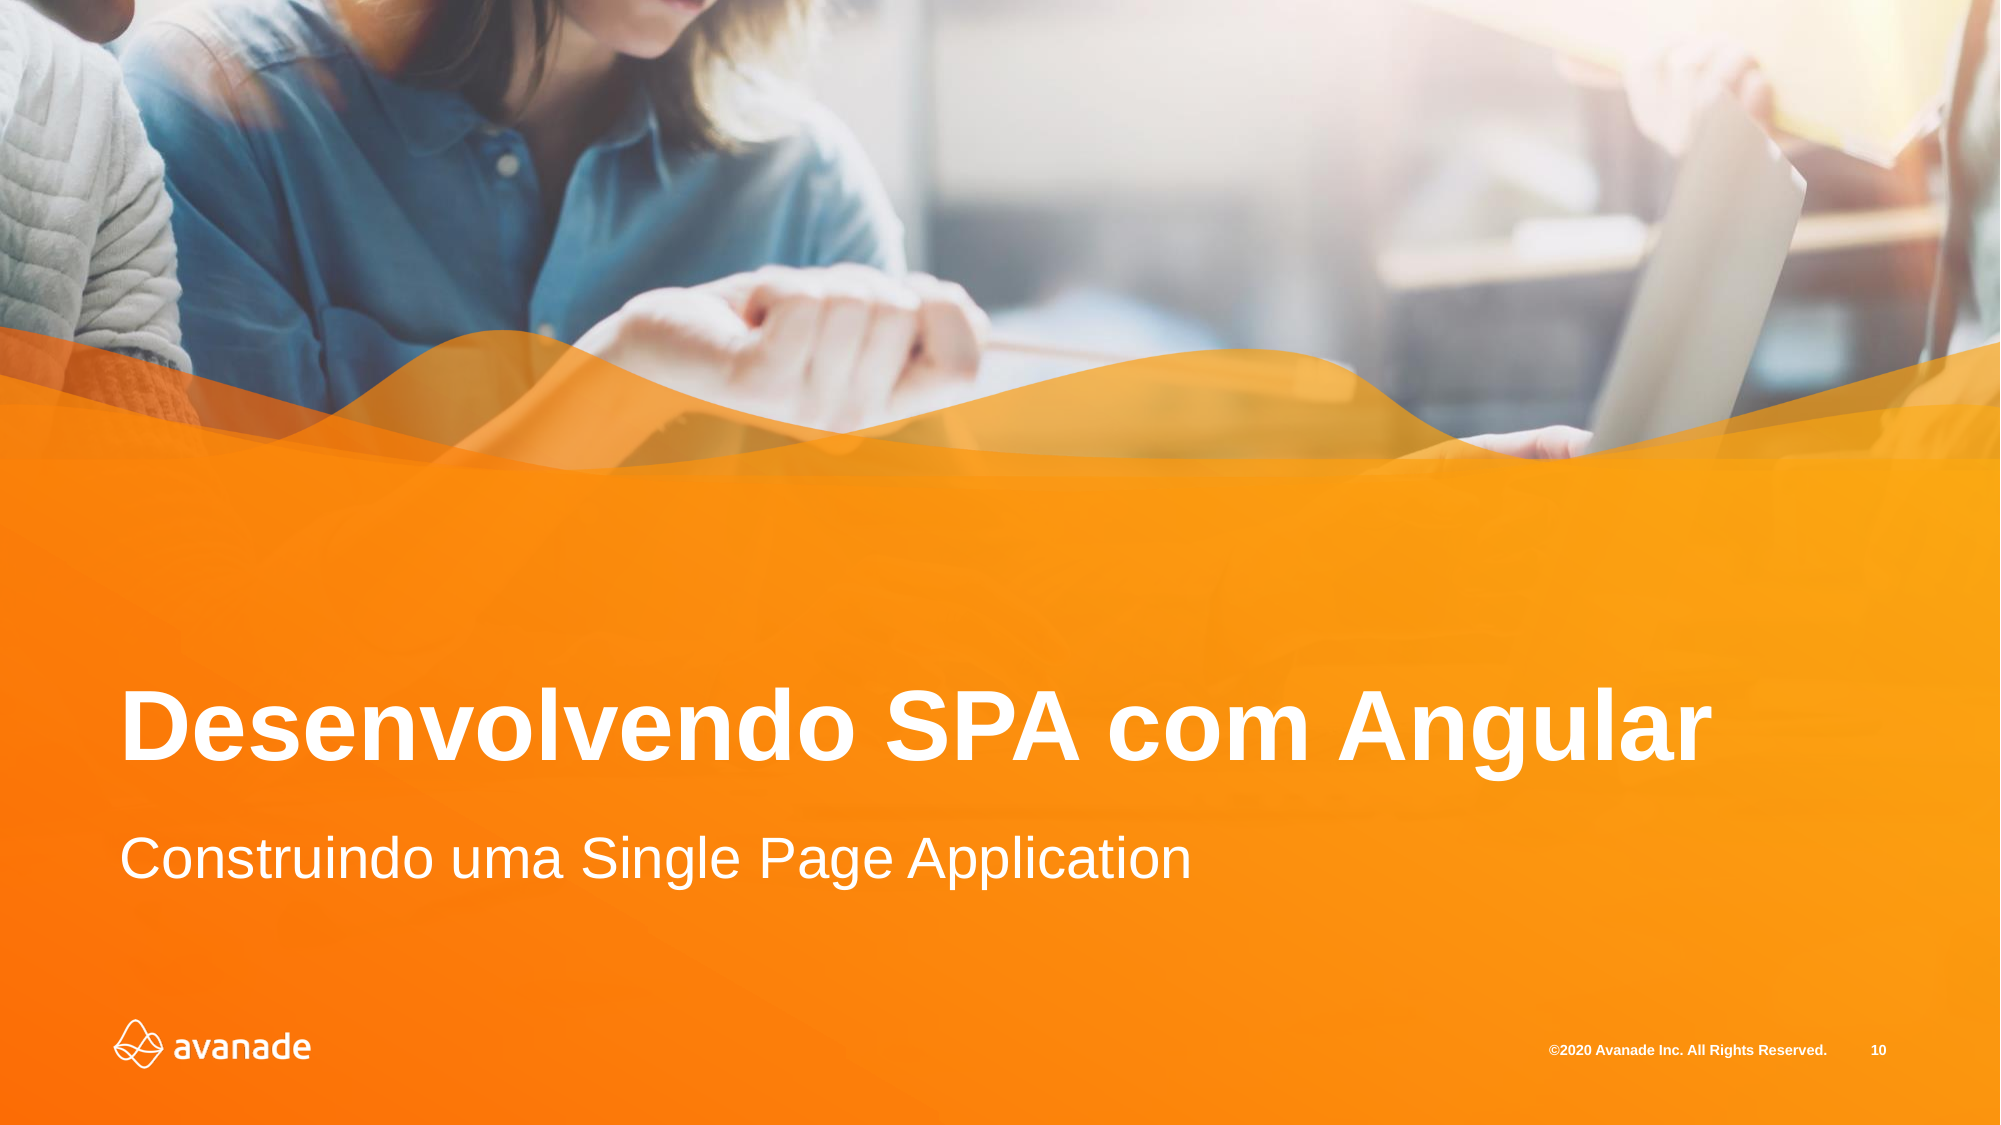

Desenvolvendo SPA com Angular
Construindo uma Single Page Application